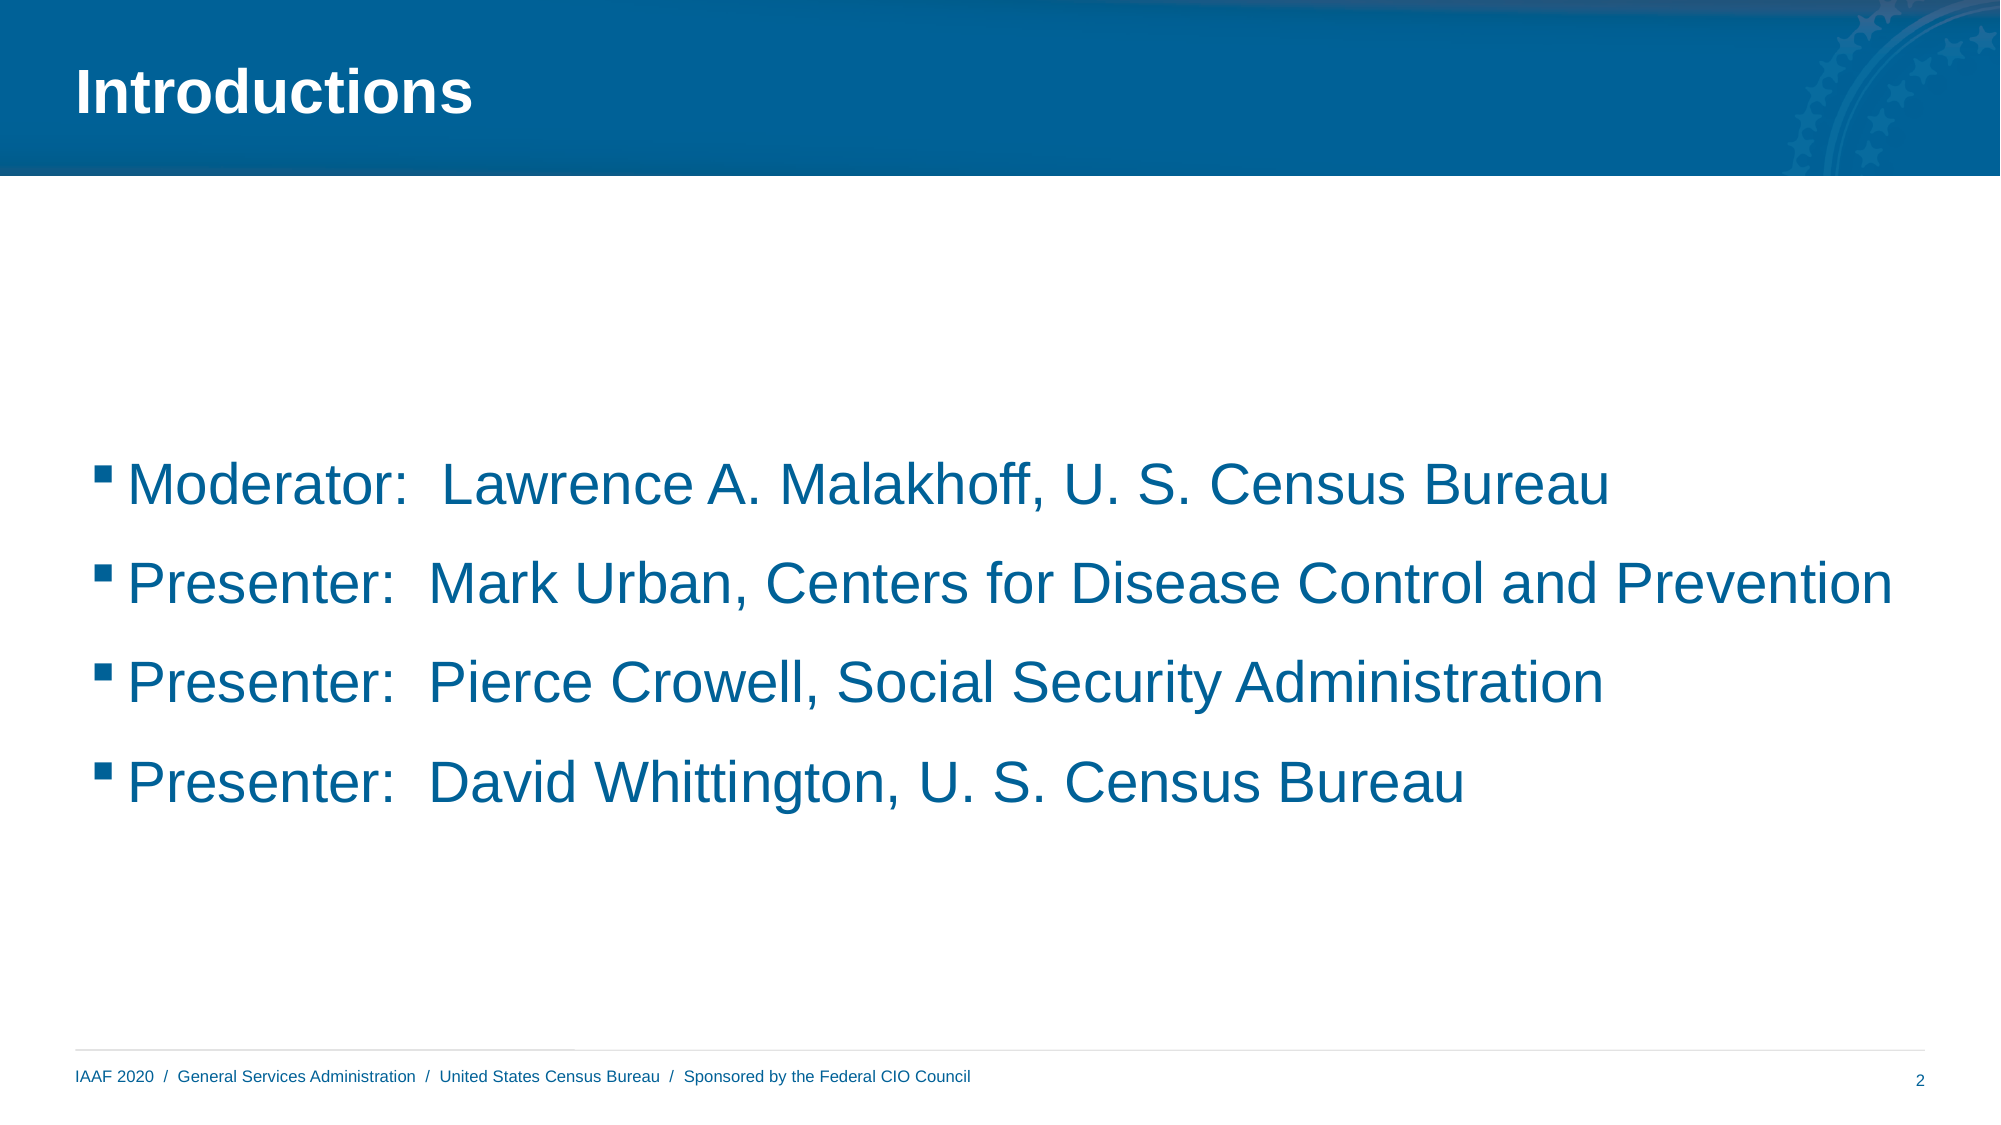

# Introductions
Moderator:  Lawrence A. Malakhoff, U. S. Census Bureau
Presenter:  Mark Urban, Centers for Disease Control and Prevention
Presenter:  Pierce Crowell, Social Security Administration
Presenter:  David Whittington, U. S. Census Bureau
2